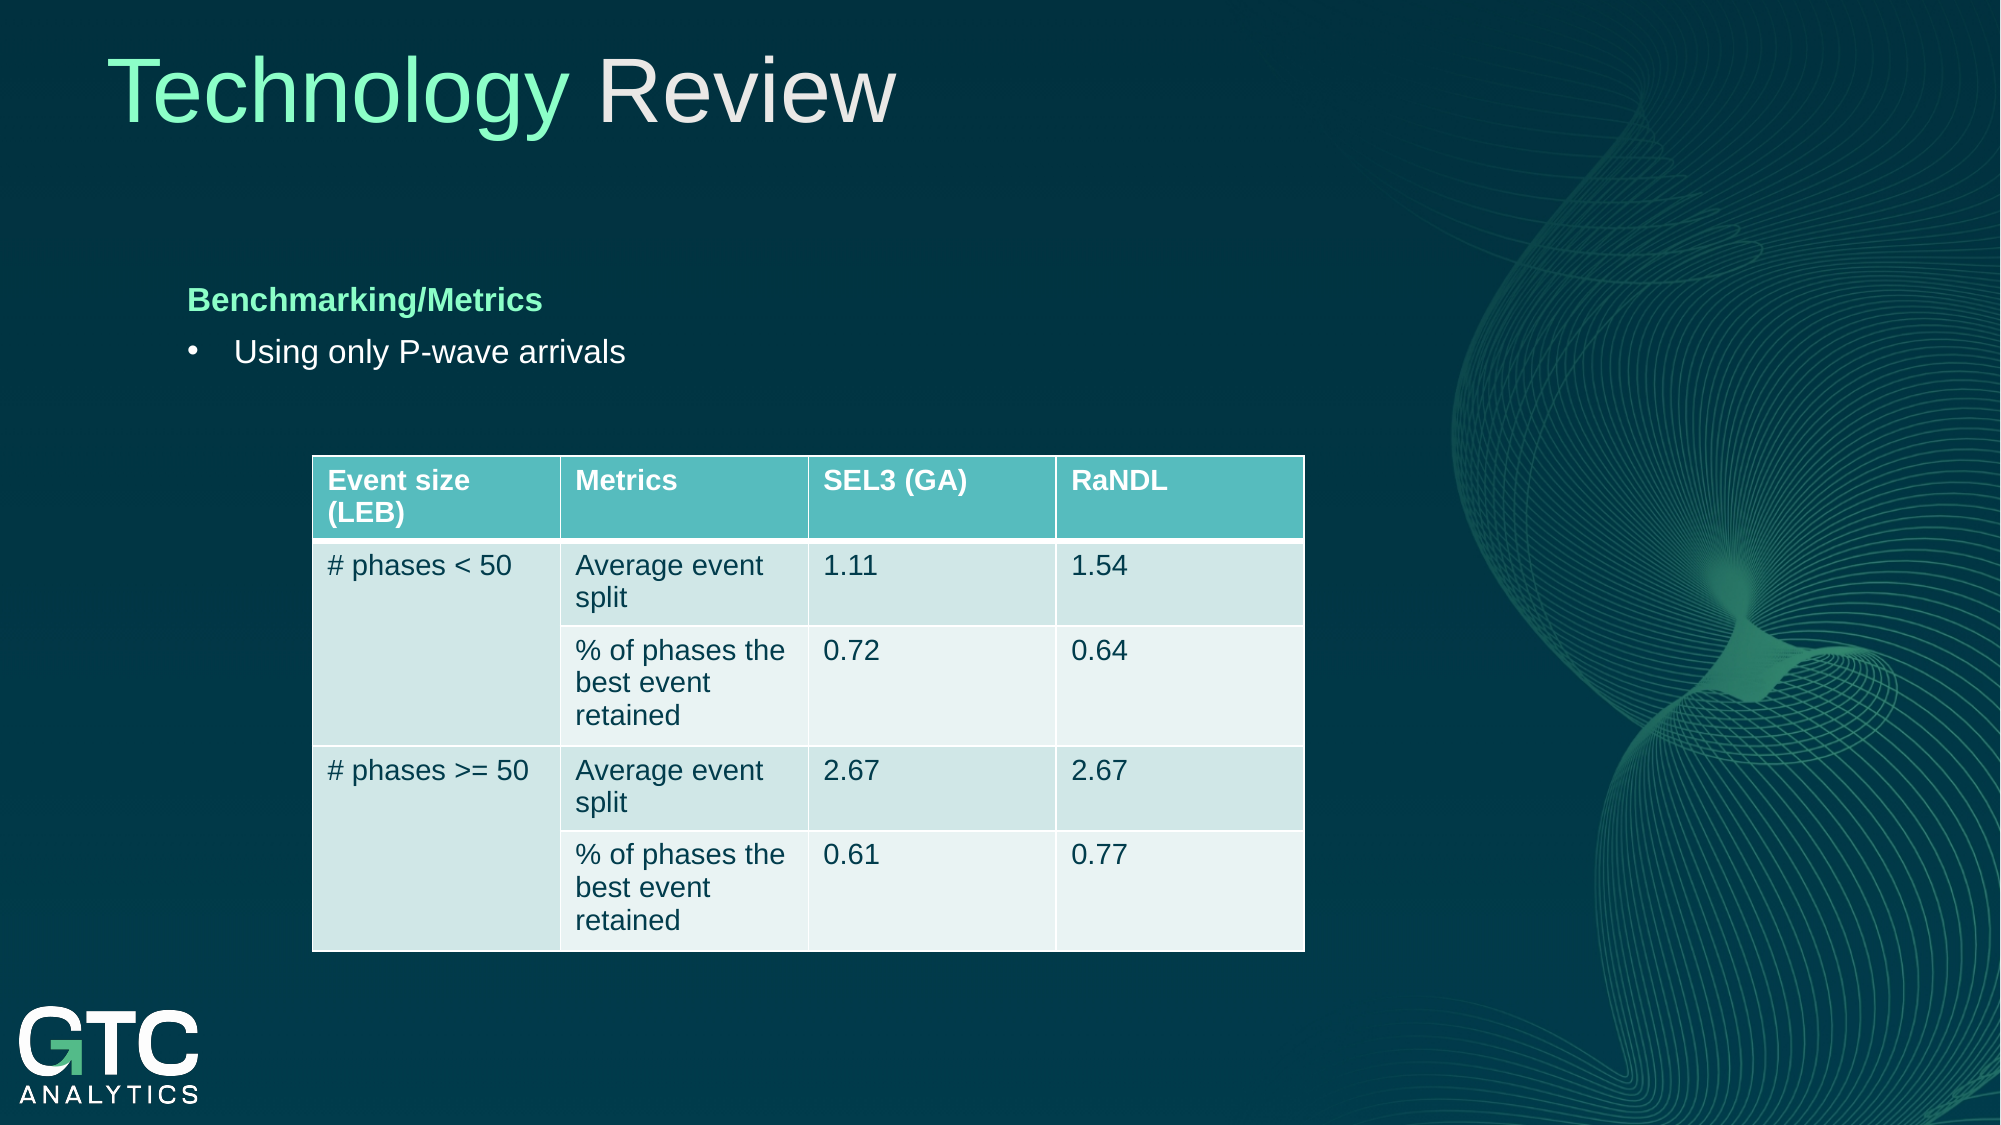

Technology Review
Benchmarking/Metrics
Using only P-wave arrivals
| Event size (LEB) | Metrics | SEL3 (GA) | RaNDL |
| --- | --- | --- | --- |
| # phases < 50 | Average event split | 1.11 | 1.54 |
|  | % of phases the best event retained | 0.72 | 0.64 |
| # phases >= 50 | Average event split | 2.67 | 2.67 |
|  | % of phases the best event retained | 0.61 | 0.77 |